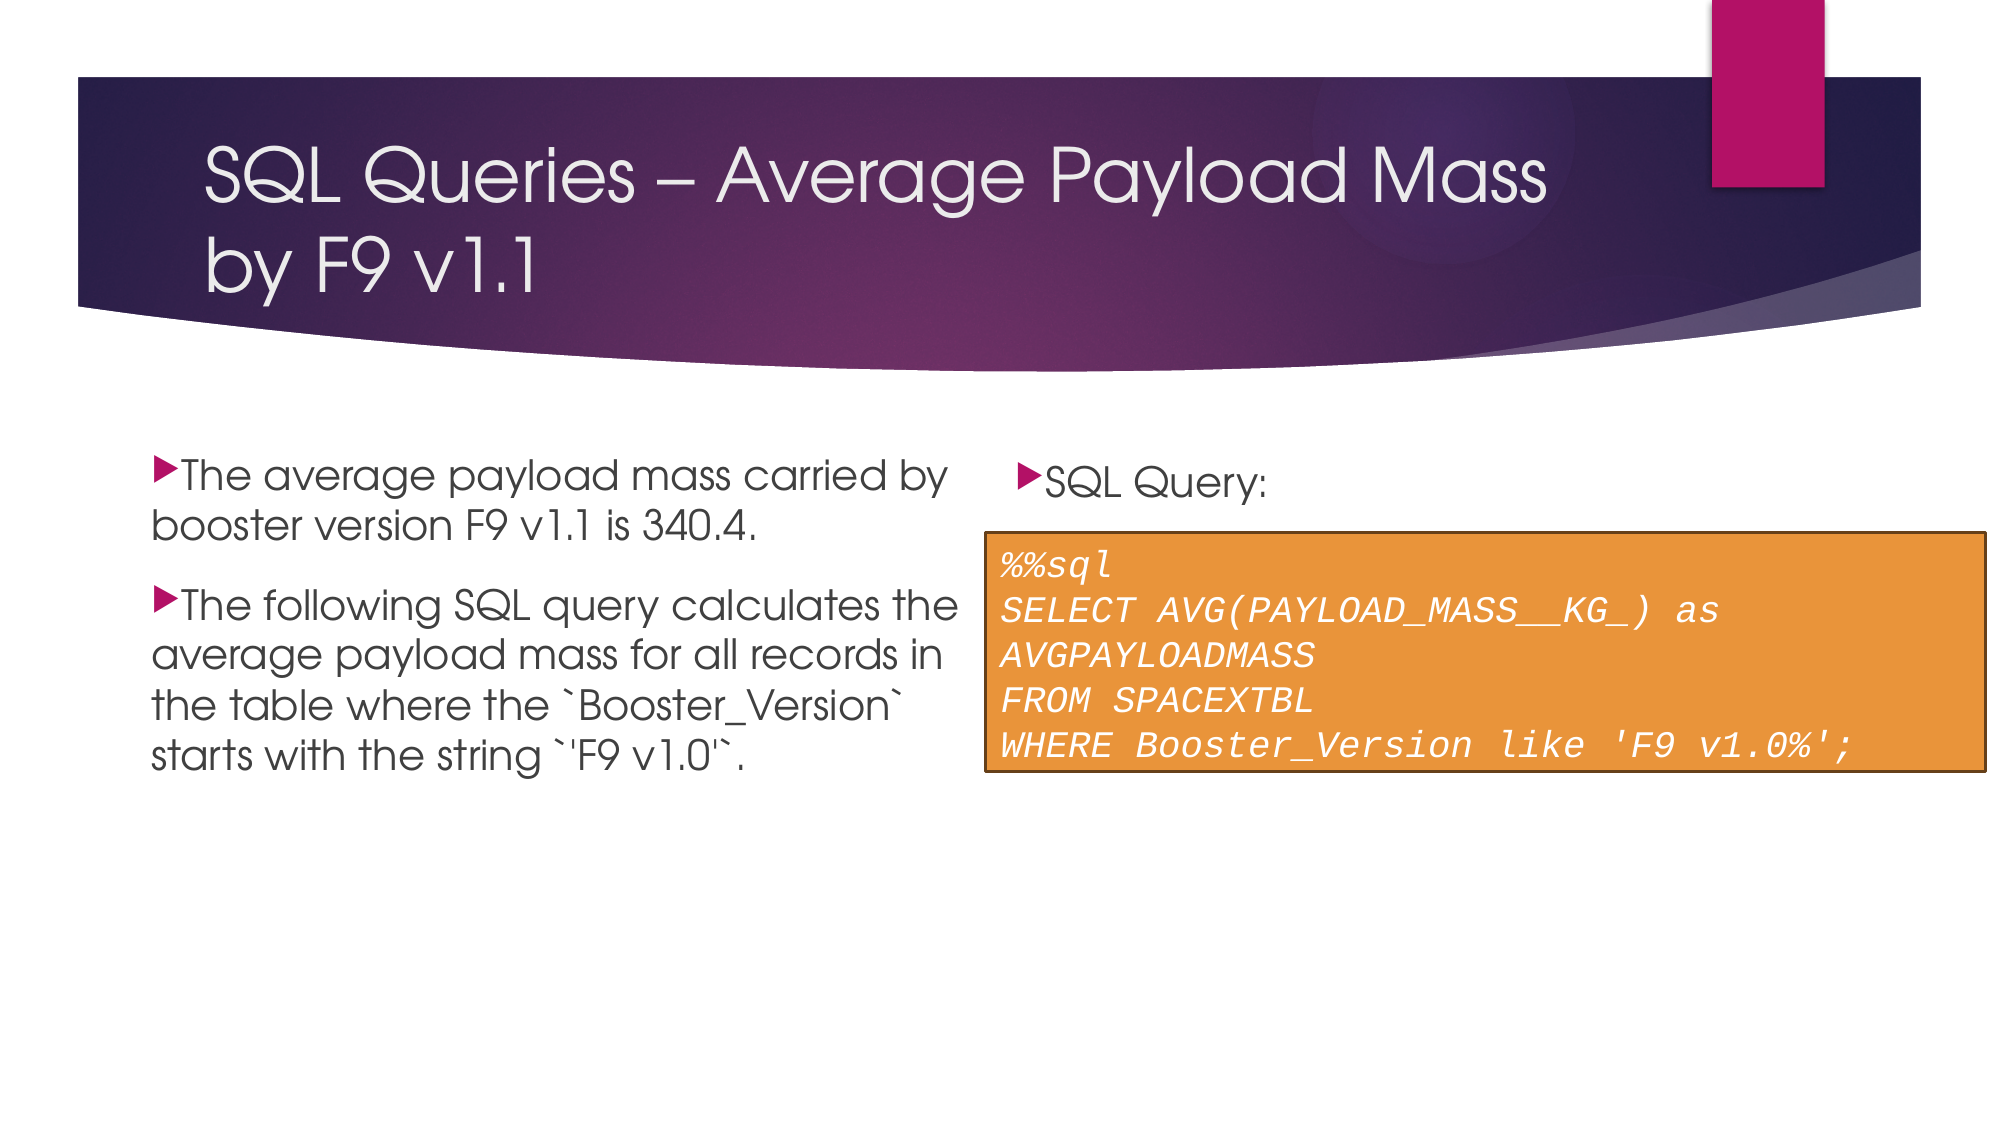

# SQL Queries – Average Payload Mass by F9 v1.1
The average payload mass carried by booster version F9 v1.1 is 340.4.
The following SQL query calculates the average payload mass for all records in the table where the `Booster_Version` starts with the string `'F9 v1.0'`.
SQL Query:
%%sql
SELECT AVG(PAYLOAD_MASS__KG_) as AVGPAYLOADMASS
FROM SPACEXTBL
WHERE Booster_Version like 'F9 v1.0%';